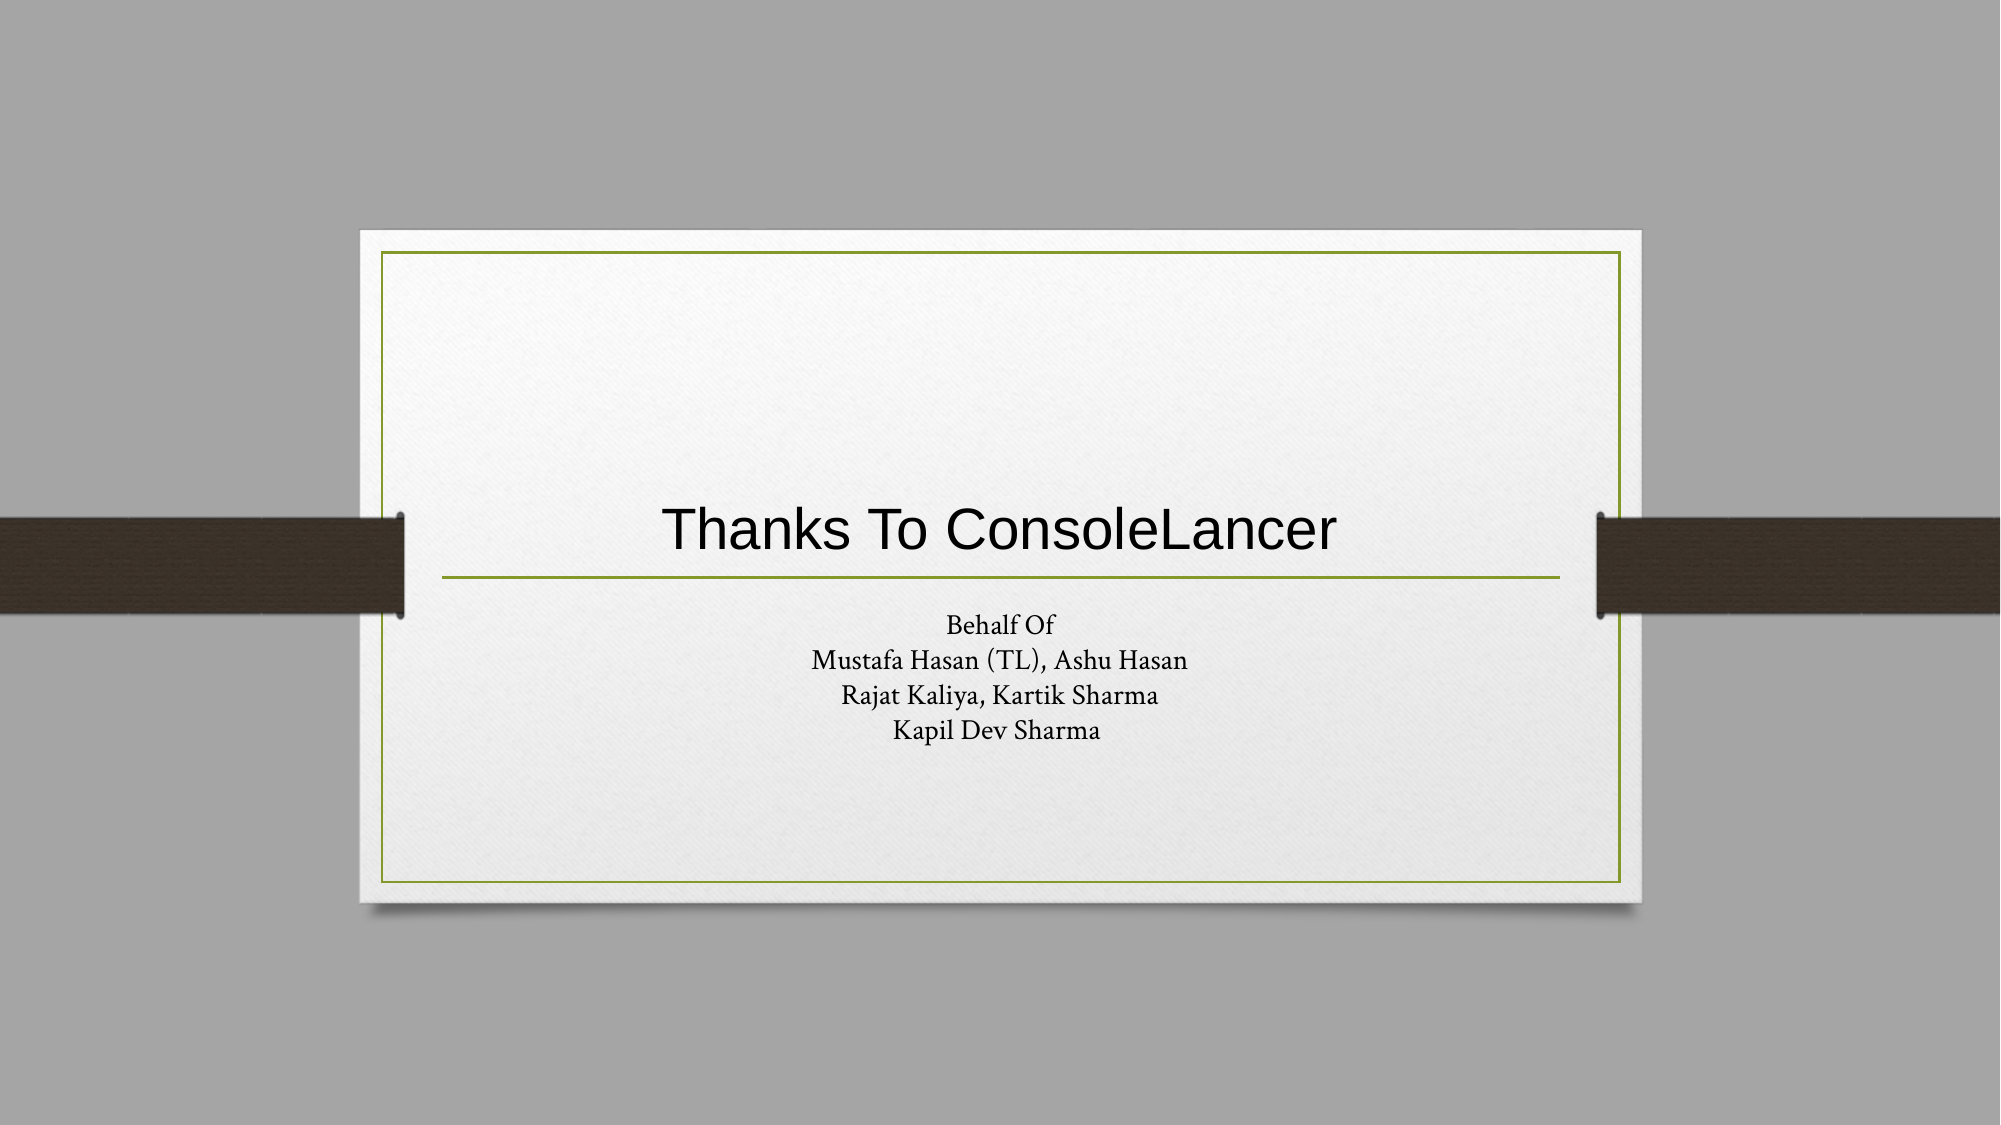

Thanks To ConsoleLancer
Behalf Of
Mustafa Hasan (TL), Ashu Hasan
Rajat Kaliya, Kartik Sharma
Kapil Dev Sharma